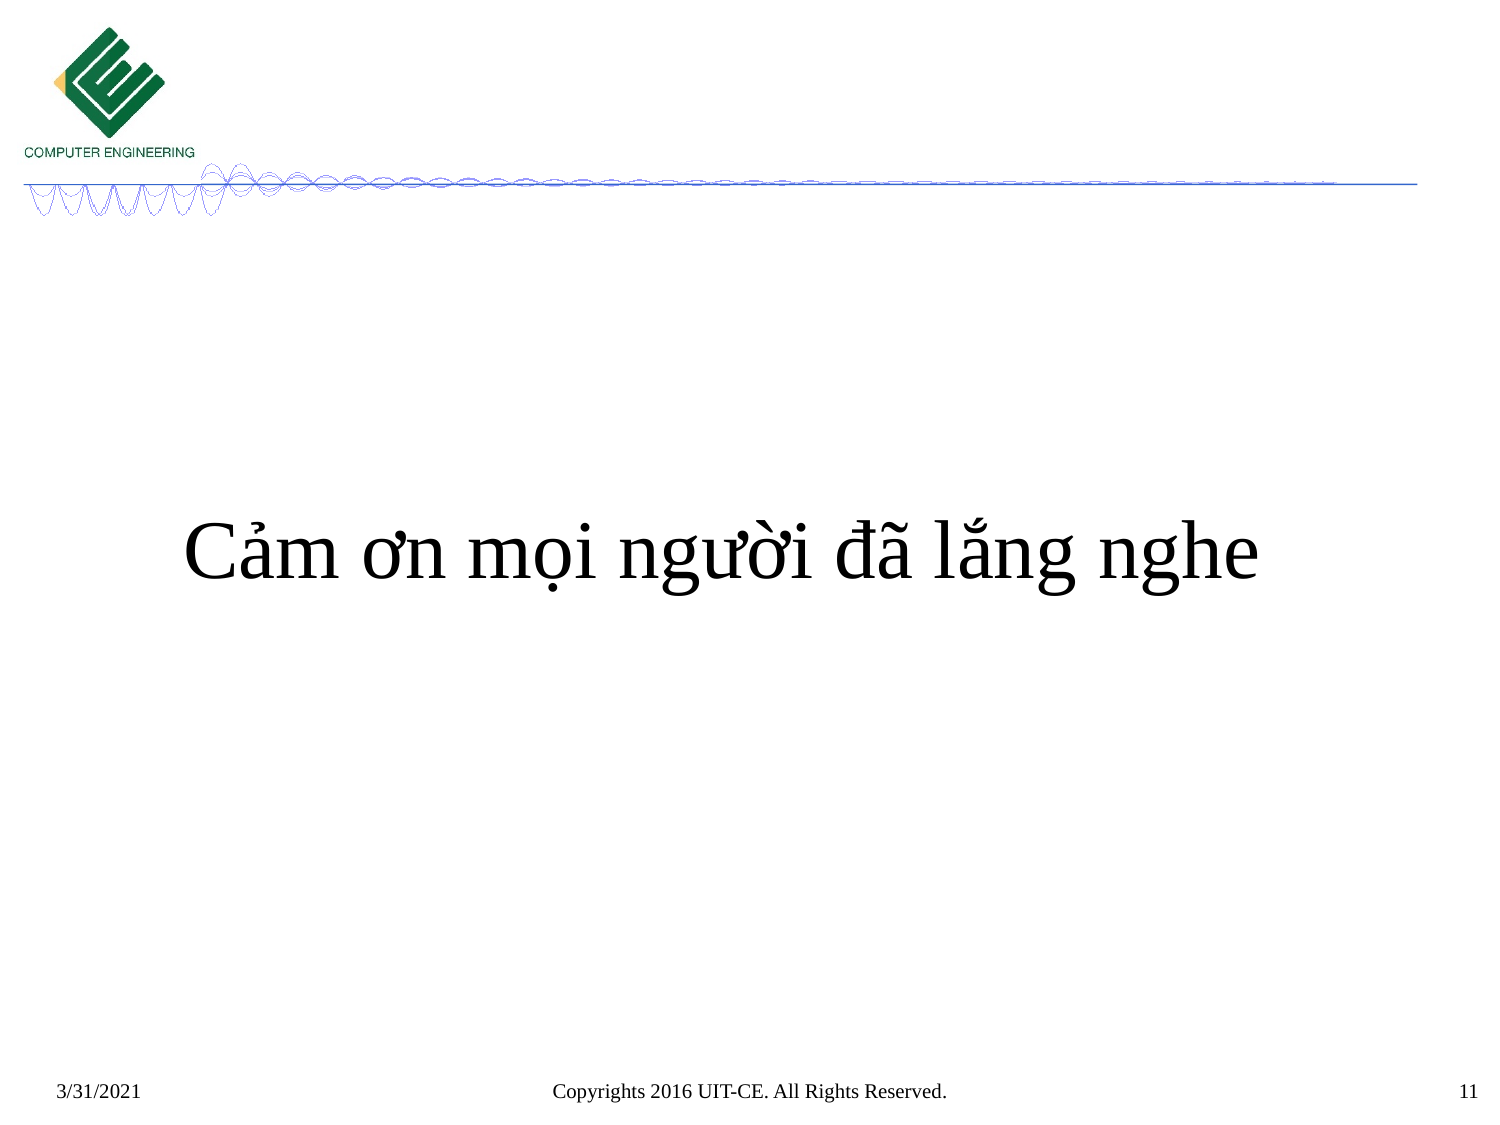

Cảm ơn mọi người đã lắng nghe
Copyrights 2016 UIT-CE. All Rights Reserved.
3/31/2021
11